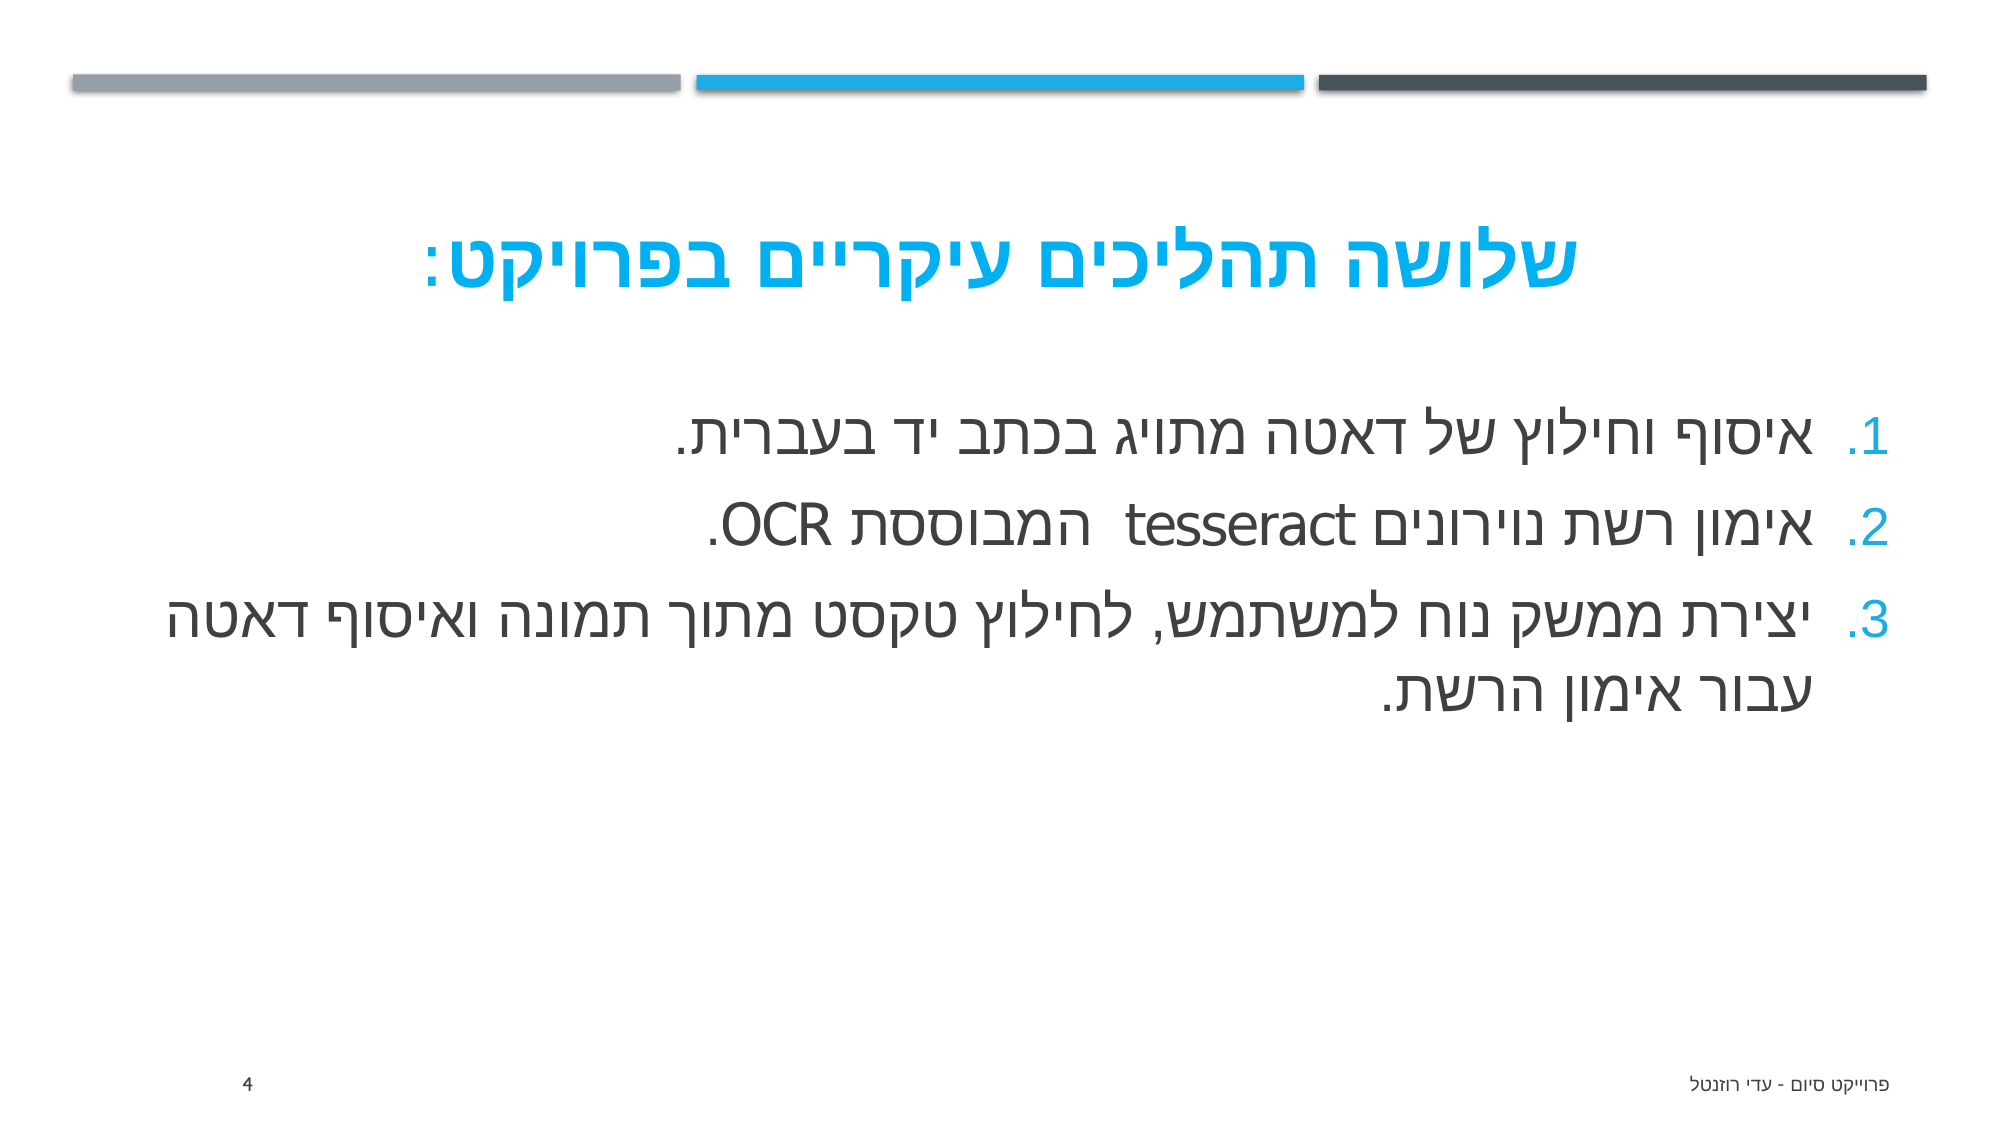

# שלושה תהליכים עיקריים בפרויקט:
איסוף וחילוץ של דאטה מתויג בכתב יד בעברית.
אימון רשת נוירונים tesseract  המבוססת OCR.
יצירת ממשק נוח למשתמש, לחילוץ טקסט מתוך תמונה ואיסוף דאטה עבור אימון הרשת.
4
פרוייקט סיום - עדי רוזנטל